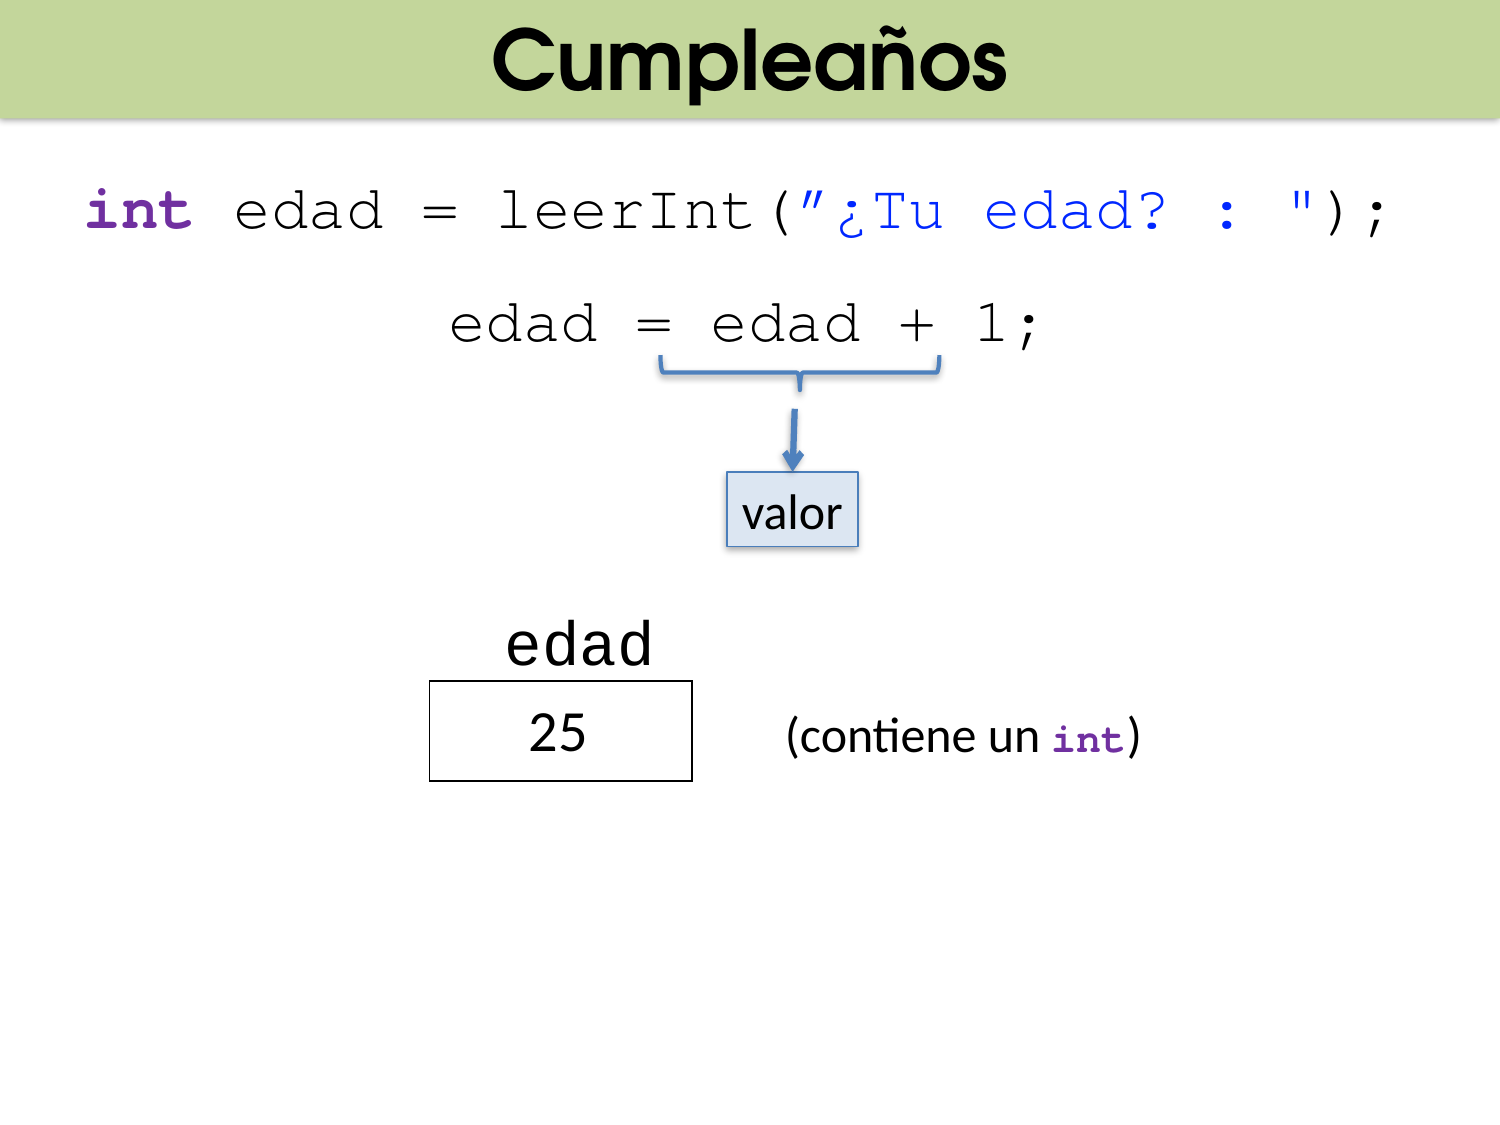

Cumpleaños
int edad = leerInt(”¿Tu edad? : ");

edad = edad + 1;
valor
edad

25
(contiene un int)